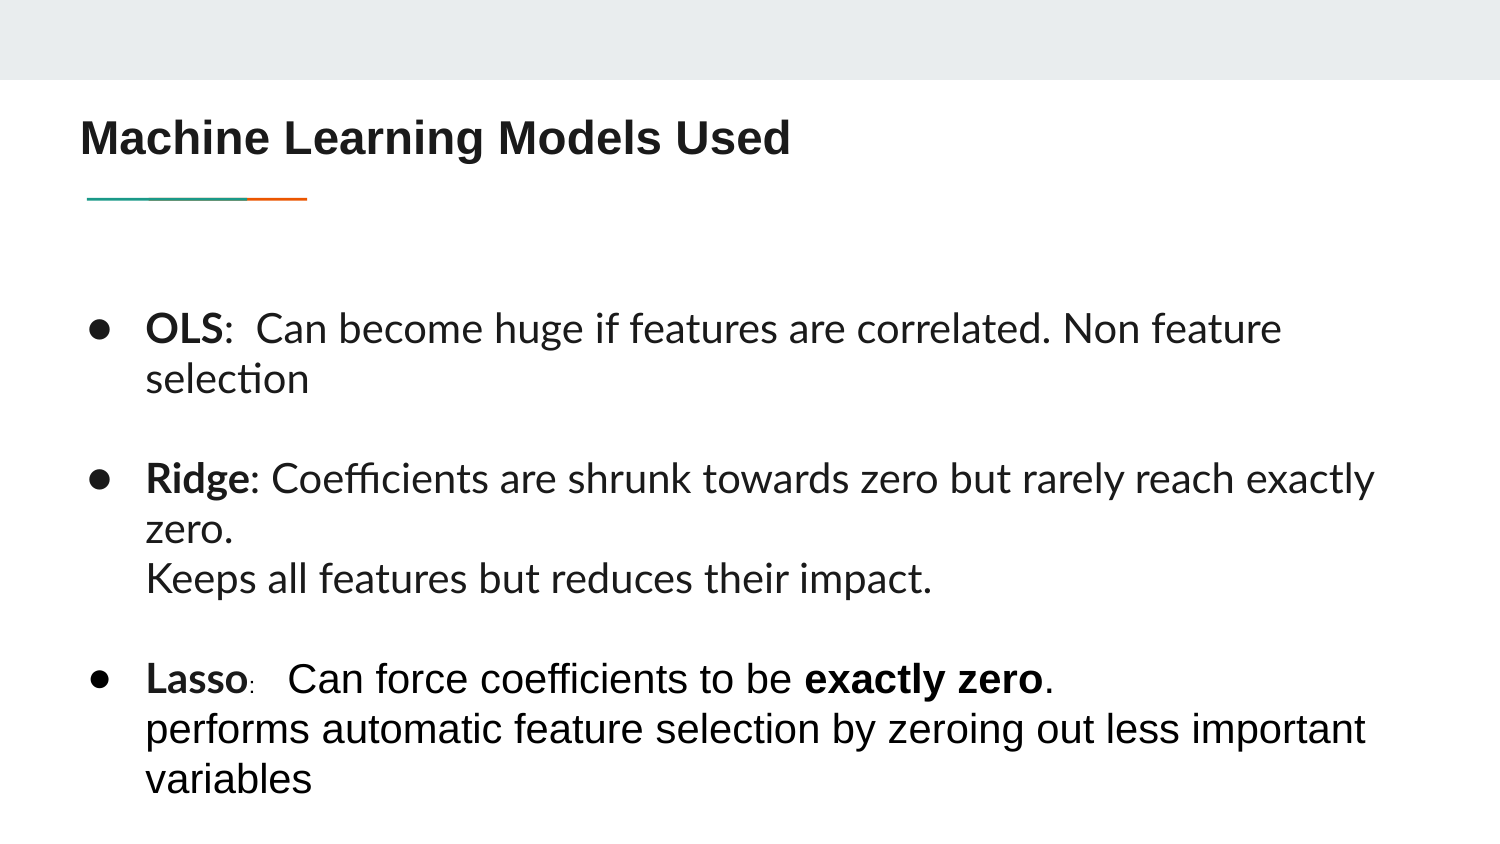

# Machine Learning Models Used

OLS:  Can become huge if features are correlated. Non feature selection
Ridge: Coefficients are shrunk towards zero but rarely reach exactly zero.
Keeps all features but reduces their impact.

Lasso:   Can force coefficients to be exactly zero.
performs automatic feature selection by zeroing out less important variables